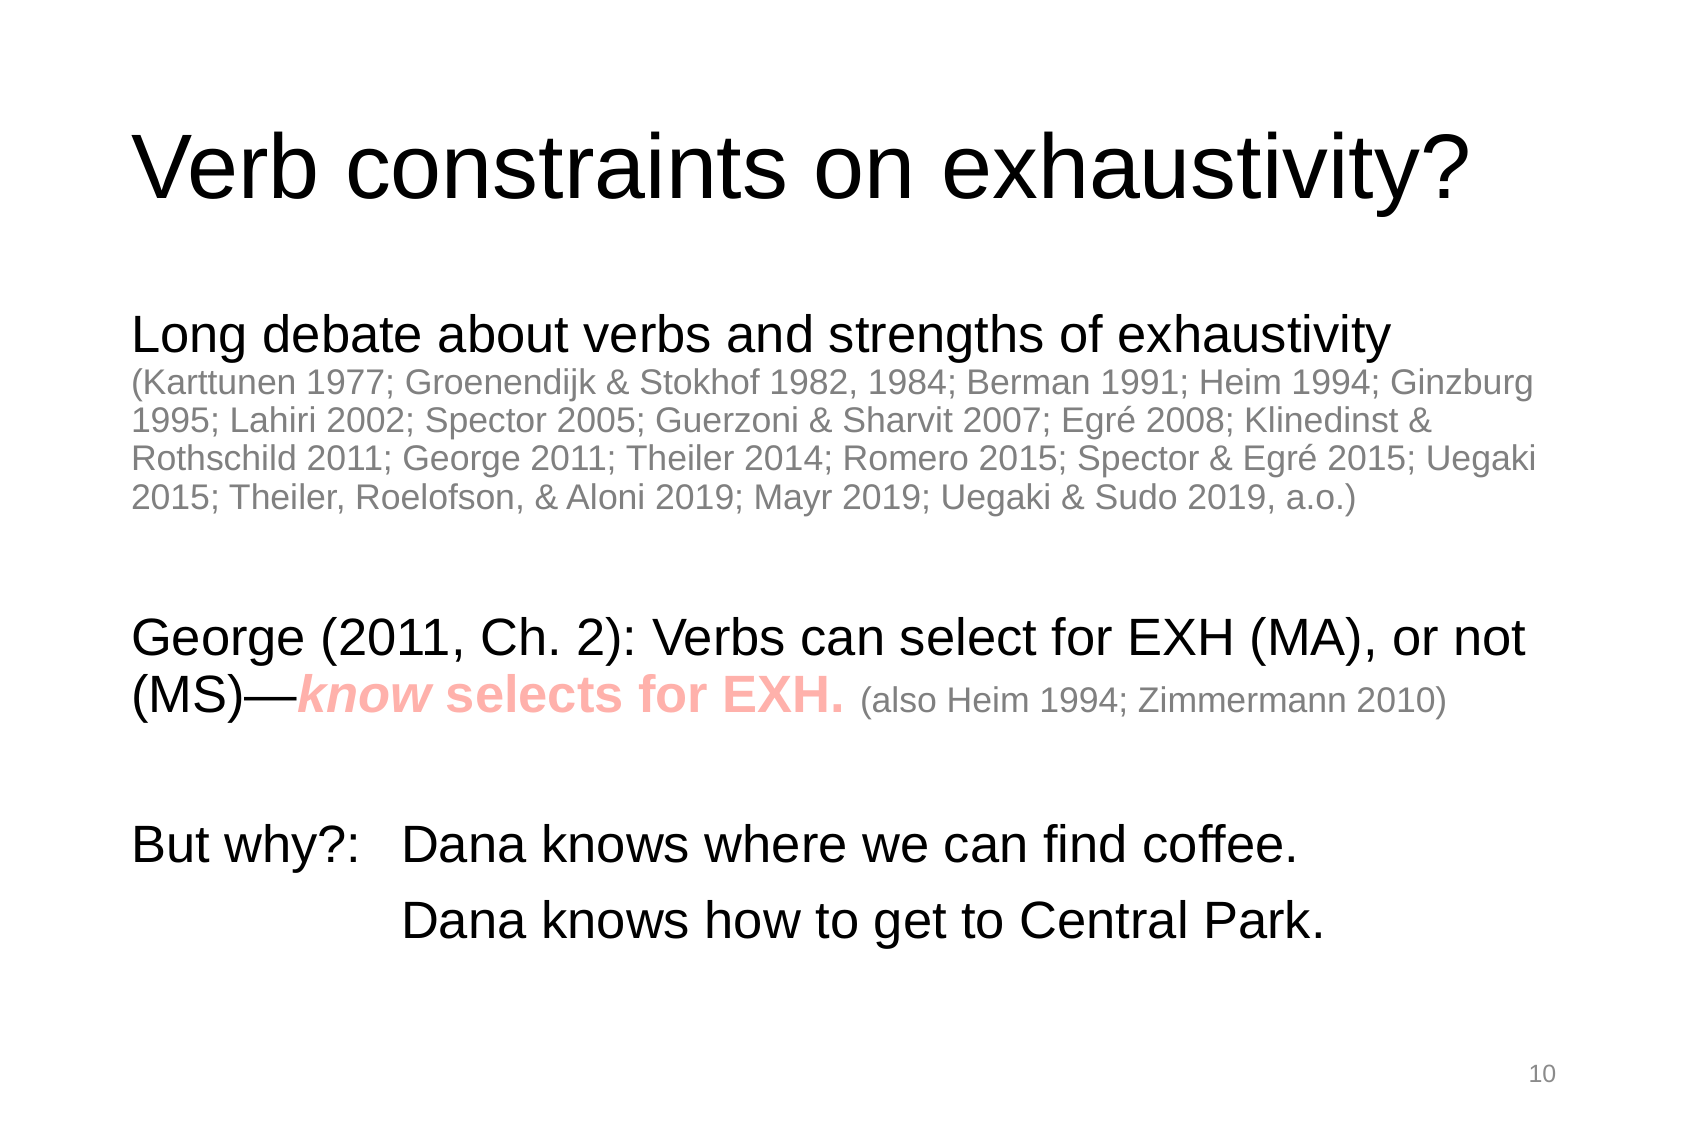

# Verb constraints on exhaustivity?
Long debate about verbs and strengths of exhaustivity (Karttunen 1977; Groenendijk & Stokhof 1982, 1984; Berman 1991; Heim 1994; Ginzburg 1995; Lahiri 2002; Spector 2005; Guerzoni & Sharvit 2007; Egré 2008; Klinedinst & Rothschild 2011; George 2011; Theiler 2014; Romero 2015; Spector & Egré 2015; Uegaki 2015; Theiler, Roelofson, & Aloni 2019; Mayr 2019; Uegaki & Sudo 2019, a.o.)

George (2011, Ch. 2): Verbs can select for EXH (MA), or not (MS)—know selects for EXH. (also Heim 1994; Zimmermann 2010)

But why?: 	Dana knows where we can find coffee.
		Dana knows how to get to Central Park.

10